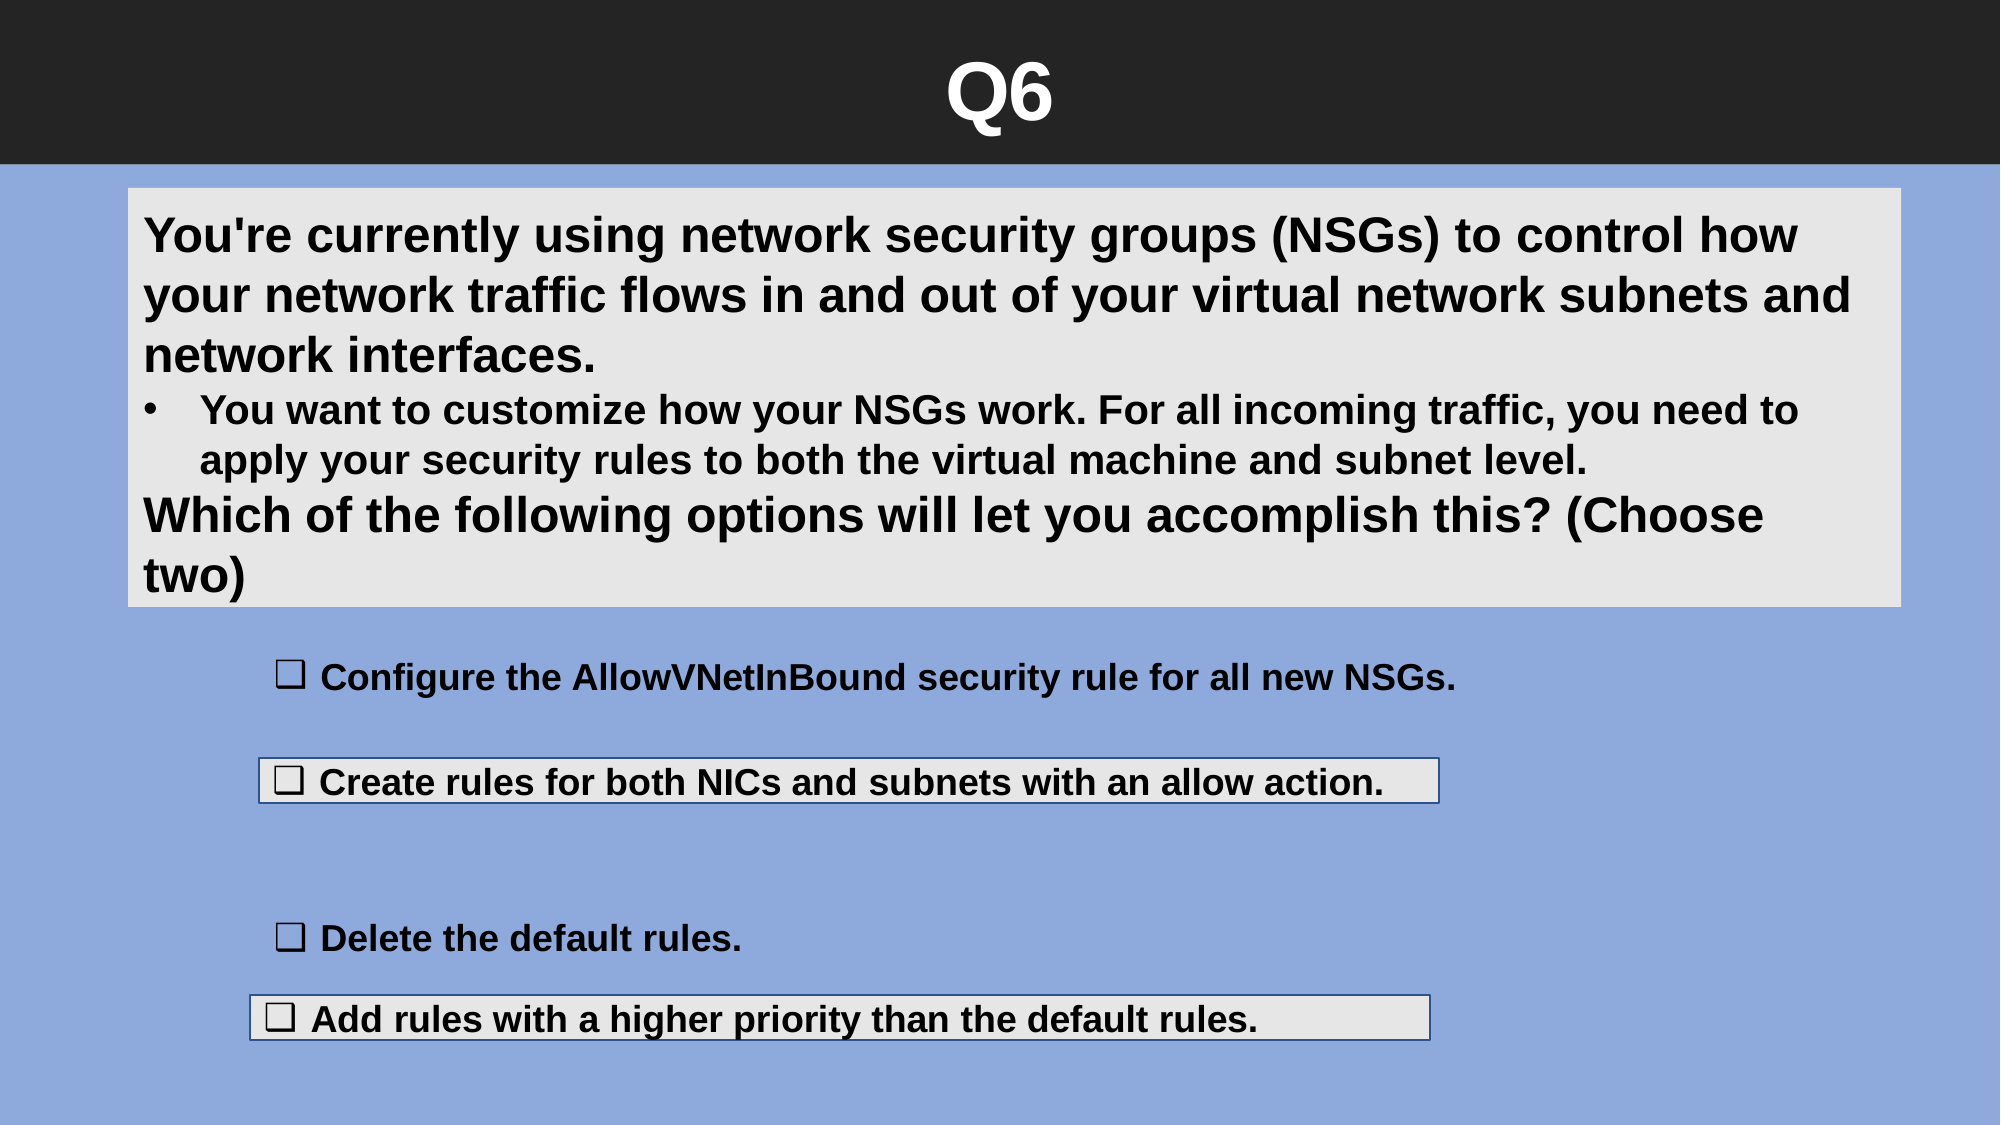

Q6

You're currently using network security groups (NSGs) to control how
your network traffic flows in and out of your virtual network subnets and network interfaces.
You want to customize how your NSGs work. For all incoming traffic, you need to apply your security rules to both the virtual machine and subnet level.
Which of the following options will let you accomplish this? (Choose two)

Configure the AllowVNetInBound security rule for all new NSGs.
Create rules for both NICs and subnets with an allow action.
Delete the default rules.
Add rules with a higher priority than the default rules.